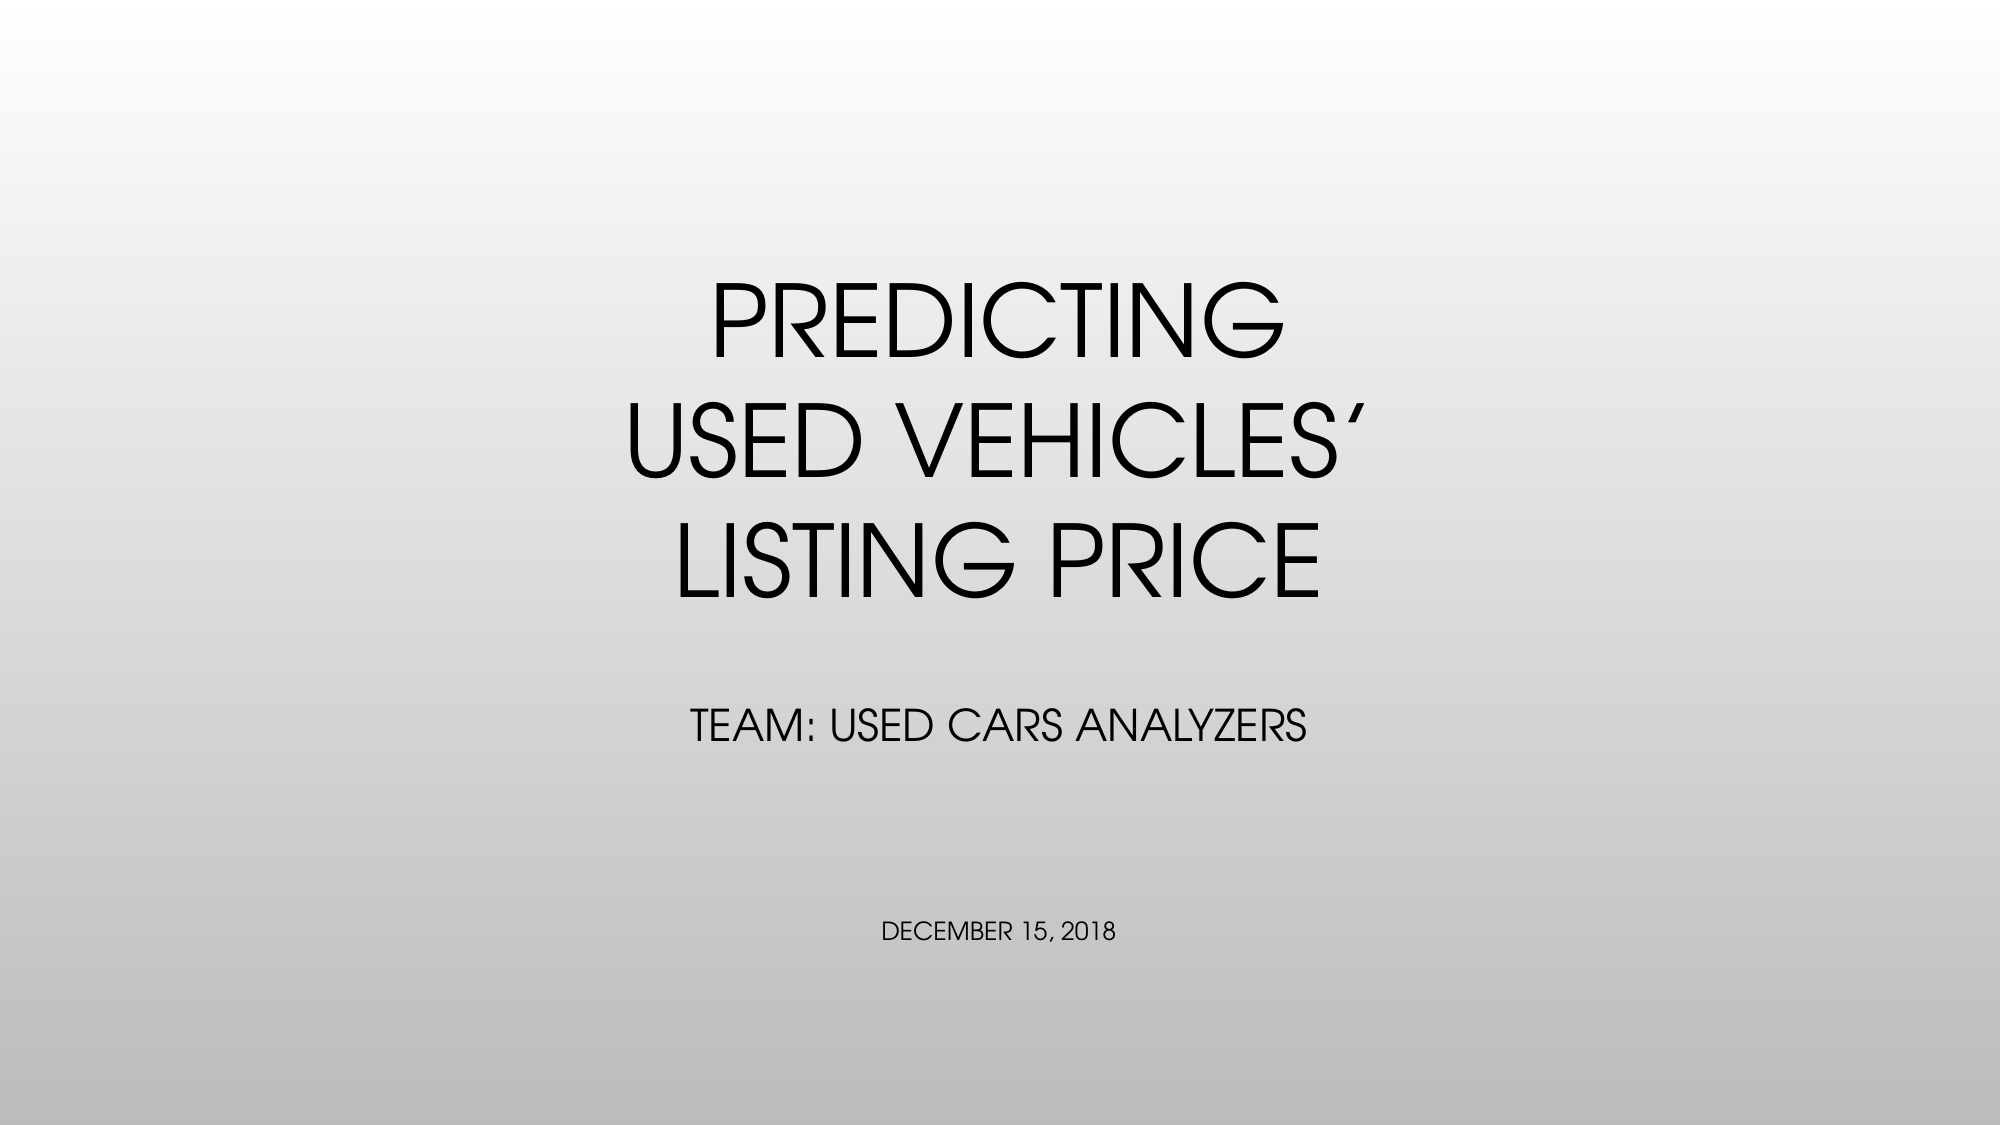

# PREDICTING USED VEHICLES’ LISTING PRICE
Team: Used cars analyzers

December 15, 2018